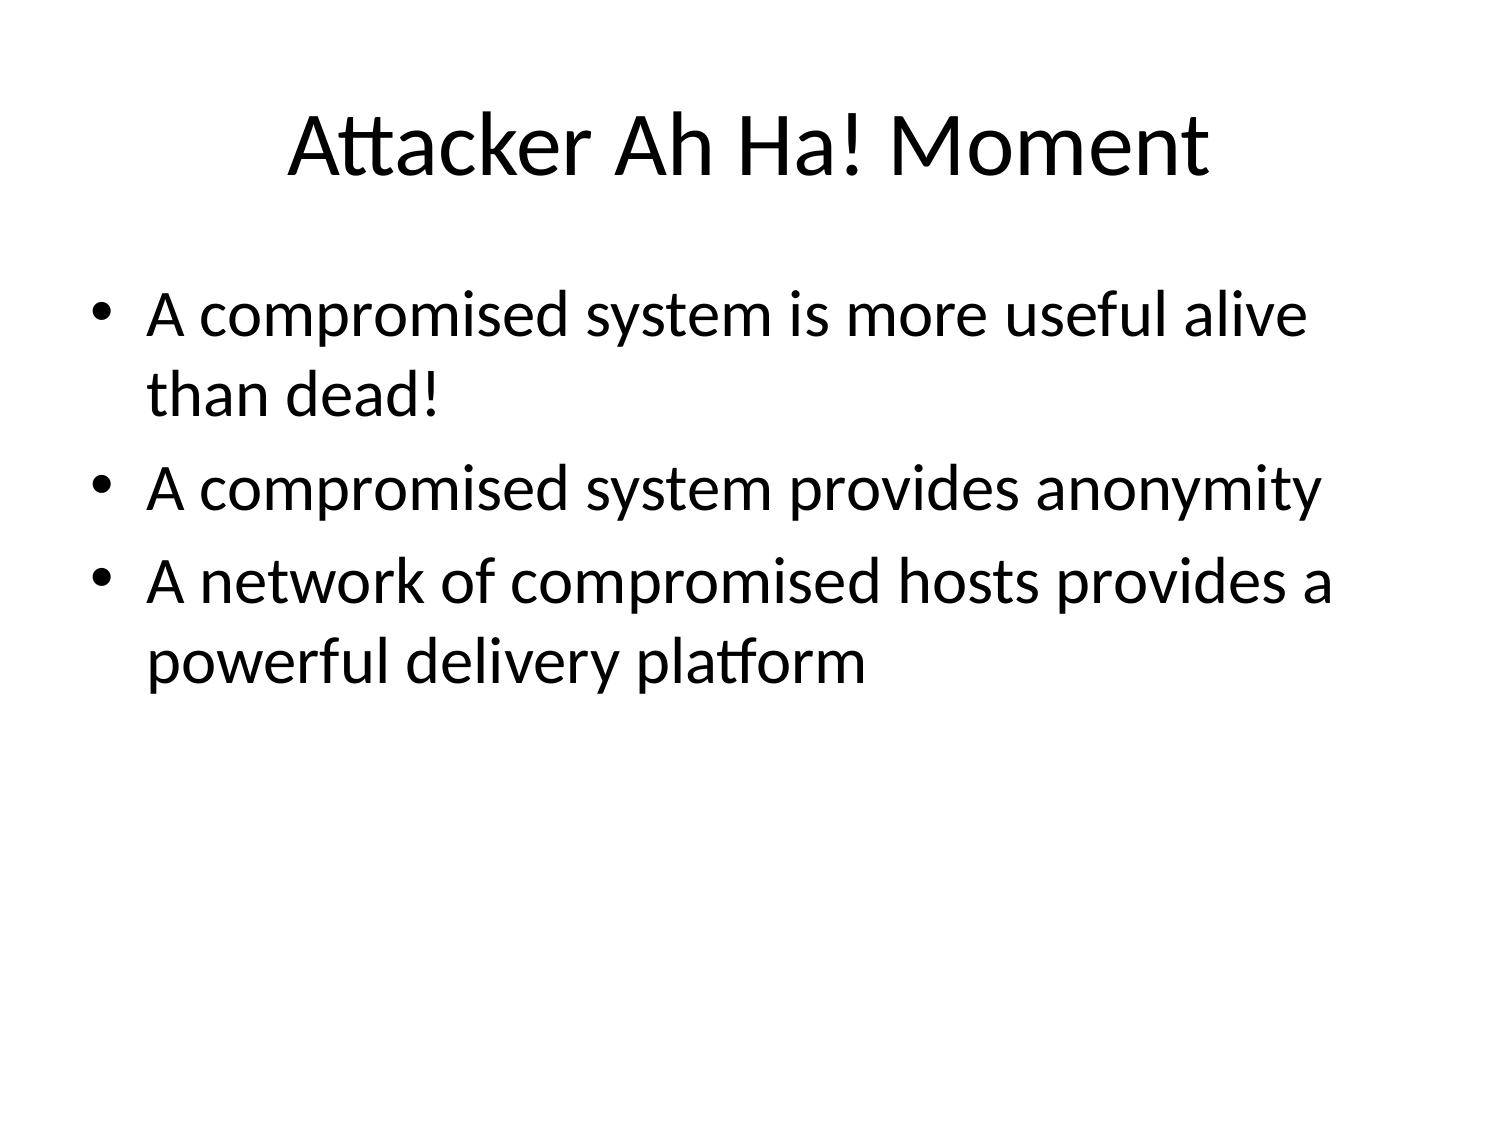

# Attacker Ah Ha! Moment
A compromised system is more useful alive than dead!
A compromised system provides anonymity
A network of compromised hosts provides a powerful delivery platform